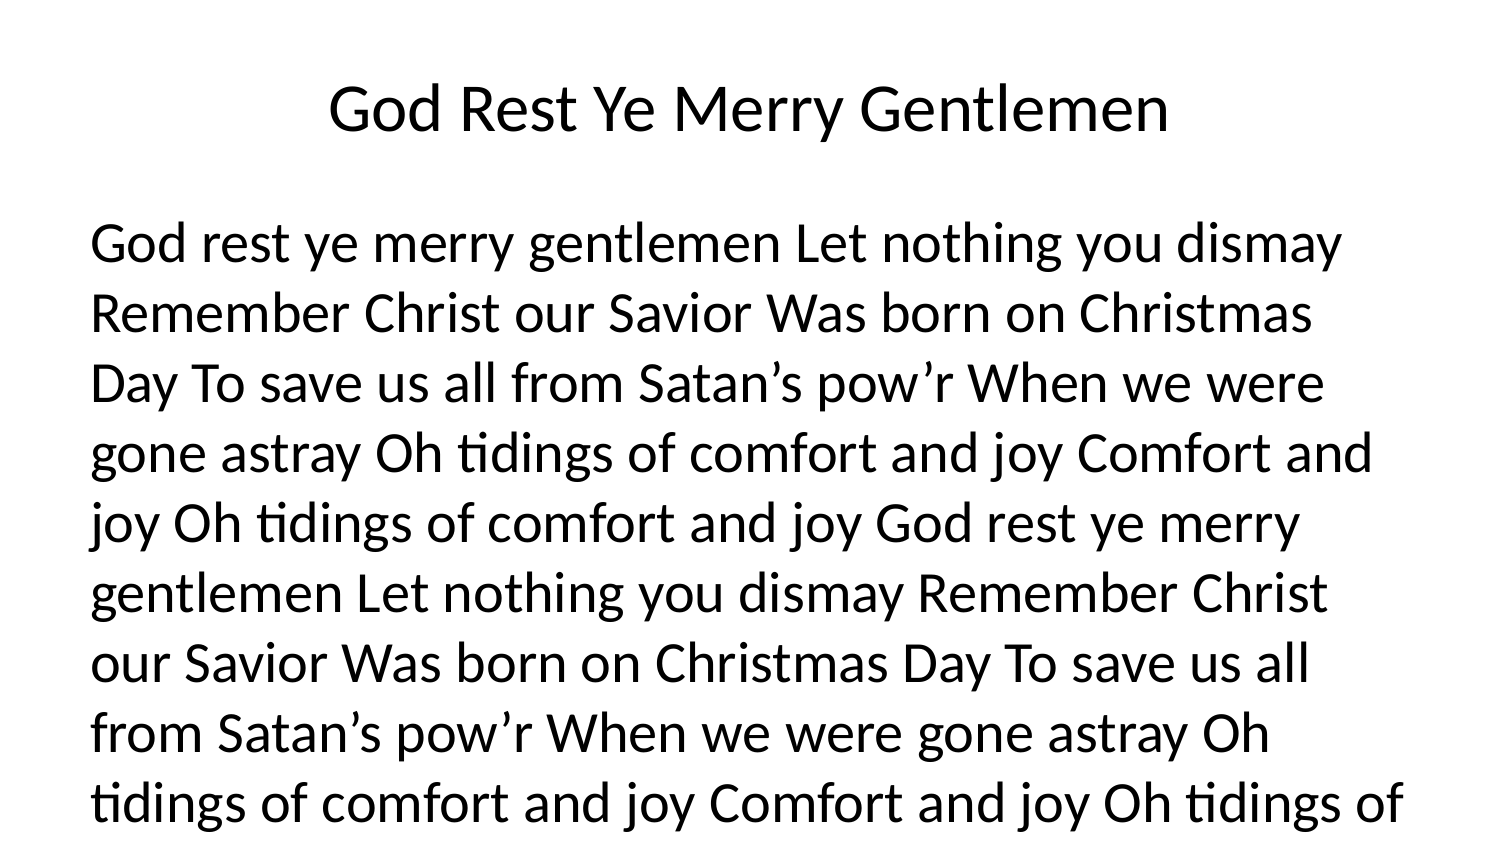

# God Rest Ye Merry Gentlemen
God rest ye merry gentlemen Let nothing you dismay Remember Christ our Savior Was born on Christmas Day To save us all from Satan’s pow’r When we were gone astray Oh tidings of comfort and joy Comfort and joy Oh tidings of comfort and joy God rest ye merry gentlemen Let nothing you dismay Remember Christ our Savior Was born on Christmas Day To save us all from Satan’s pow’r When we were gone astray Oh tidings of comfort and joy Comfort and joy Oh tidings of comfort and joy In Bethlehem, in Israel This blessed Babe was born And laid within a manger Upon this blessed morn The which His Mother Mary Did nothing take in scorn Oh tidings of comfort and joy Comfort and joy Oh tidings of comfort and joy Fear not then, said the Angel Let nothing you affright This day is born a Savior Of a pure Virgin bright To free all those who trust in Him From Satan’s pow’r and might Oh tidings of comfort and joy Comfort and joy Oh tidings of comfort and joy God rest ye merry gentlemen Let nothing you dismay Remember Christ our Savior Was born on Christmas Day To save us all from Satan’s pow’r When we were gone astray Oh tidings of comfort and joy Comfort and joy Oh tidings of comfort and joy